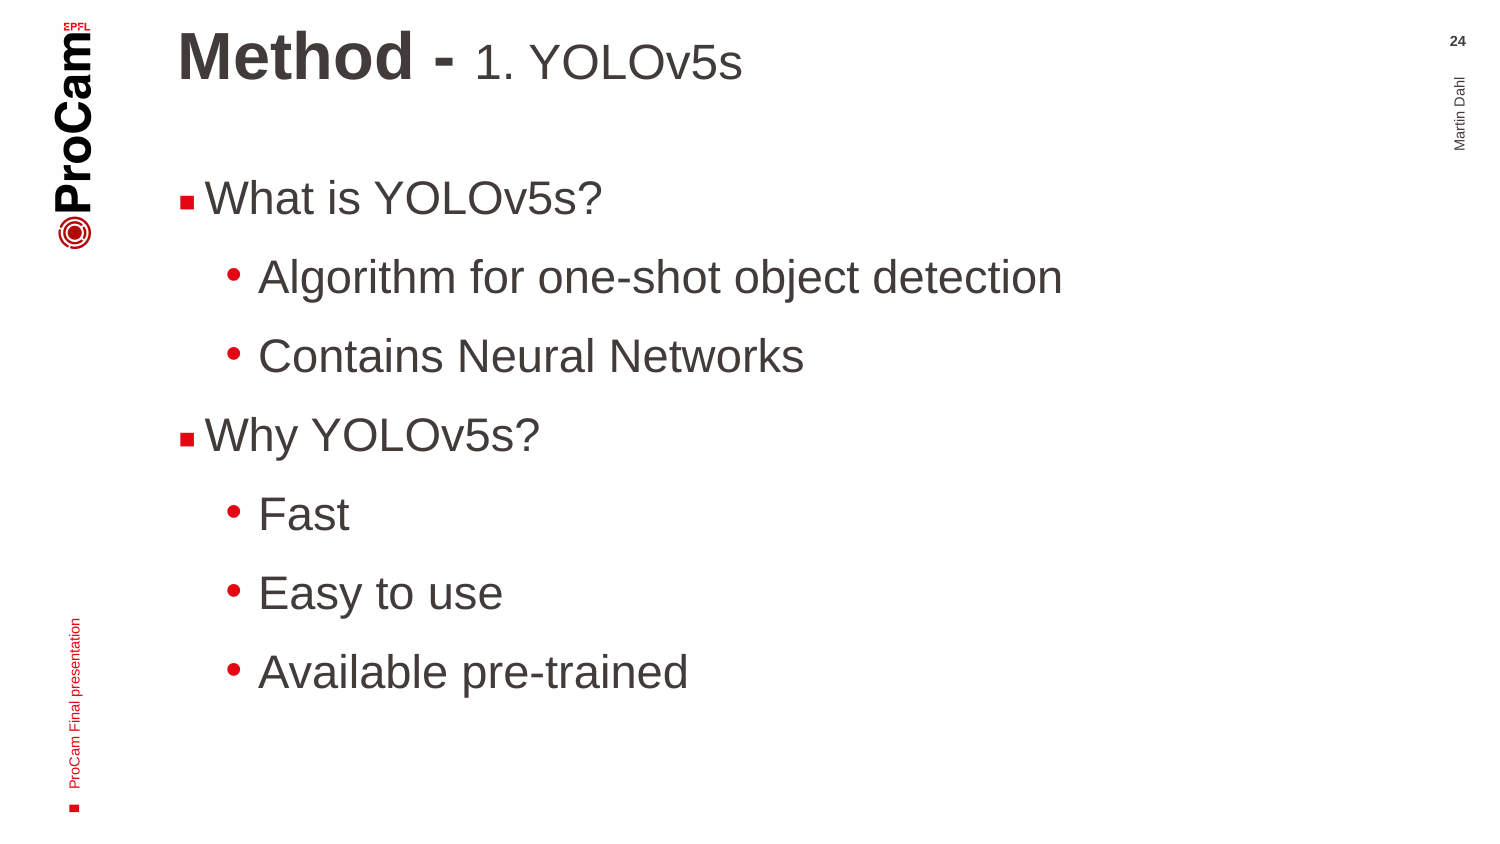

# Method - 1. YOLOv5s
24
What is YOLOv5s?
Algorithm for one-shot object detection
Contains Neural Networks
Why YOLOv5s?
Fast
Easy to use
Available pre-trained

Martin Dahl
ProCam Final presentation